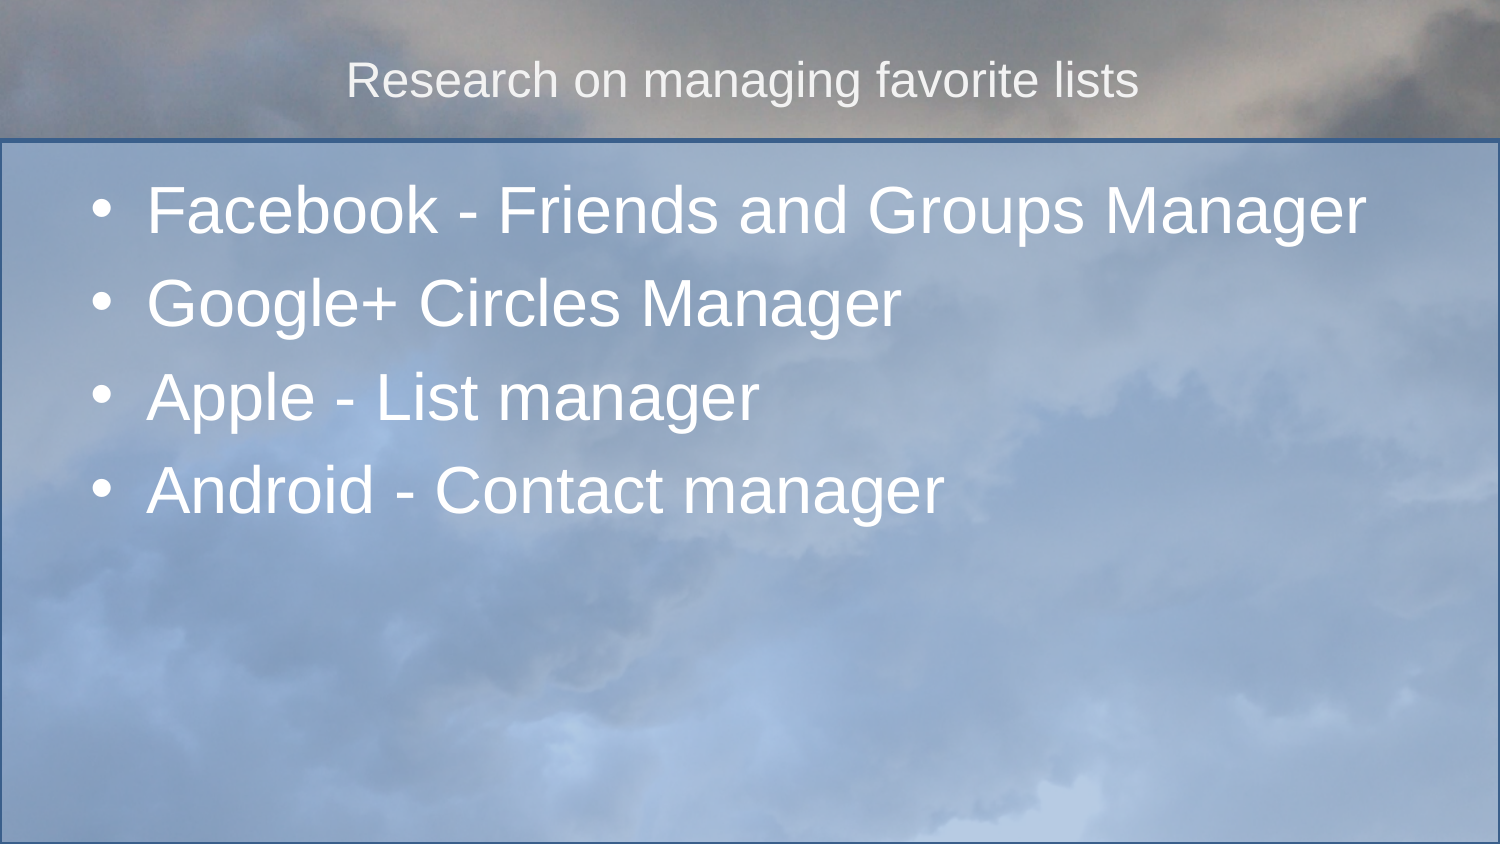

# Research on managing favorite lists
Facebook - Friends and Groups Manager
Google+ Circles Manager
Apple - List manager
Android - Contact manager